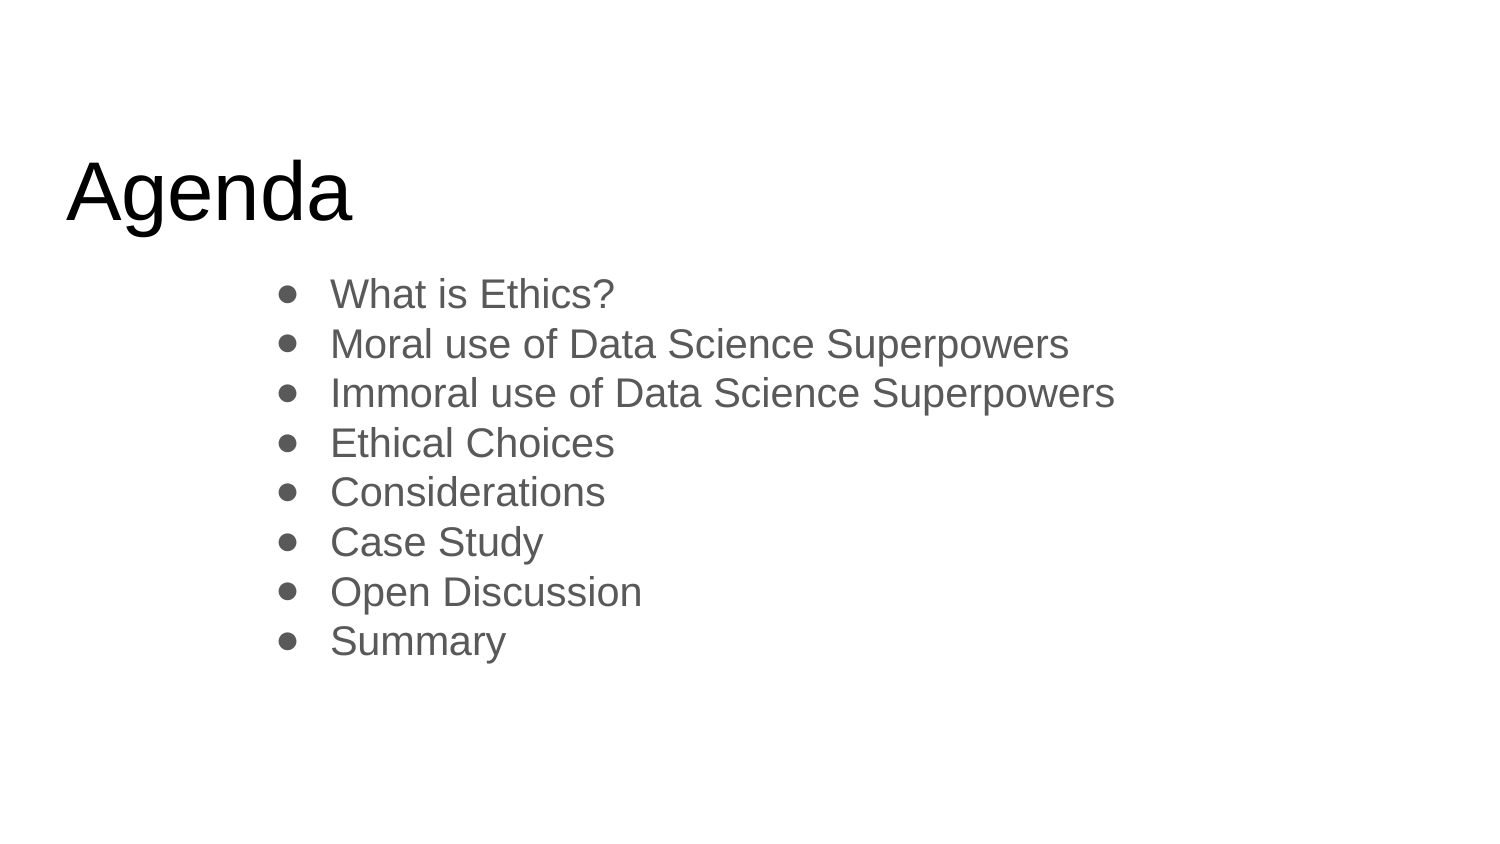

# Agenda
What is Ethics?
Moral use of Data Science Superpowers
Immoral use of Data Science Superpowers
Ethical Choices
Considerations
Case Study
Open Discussion
Summary